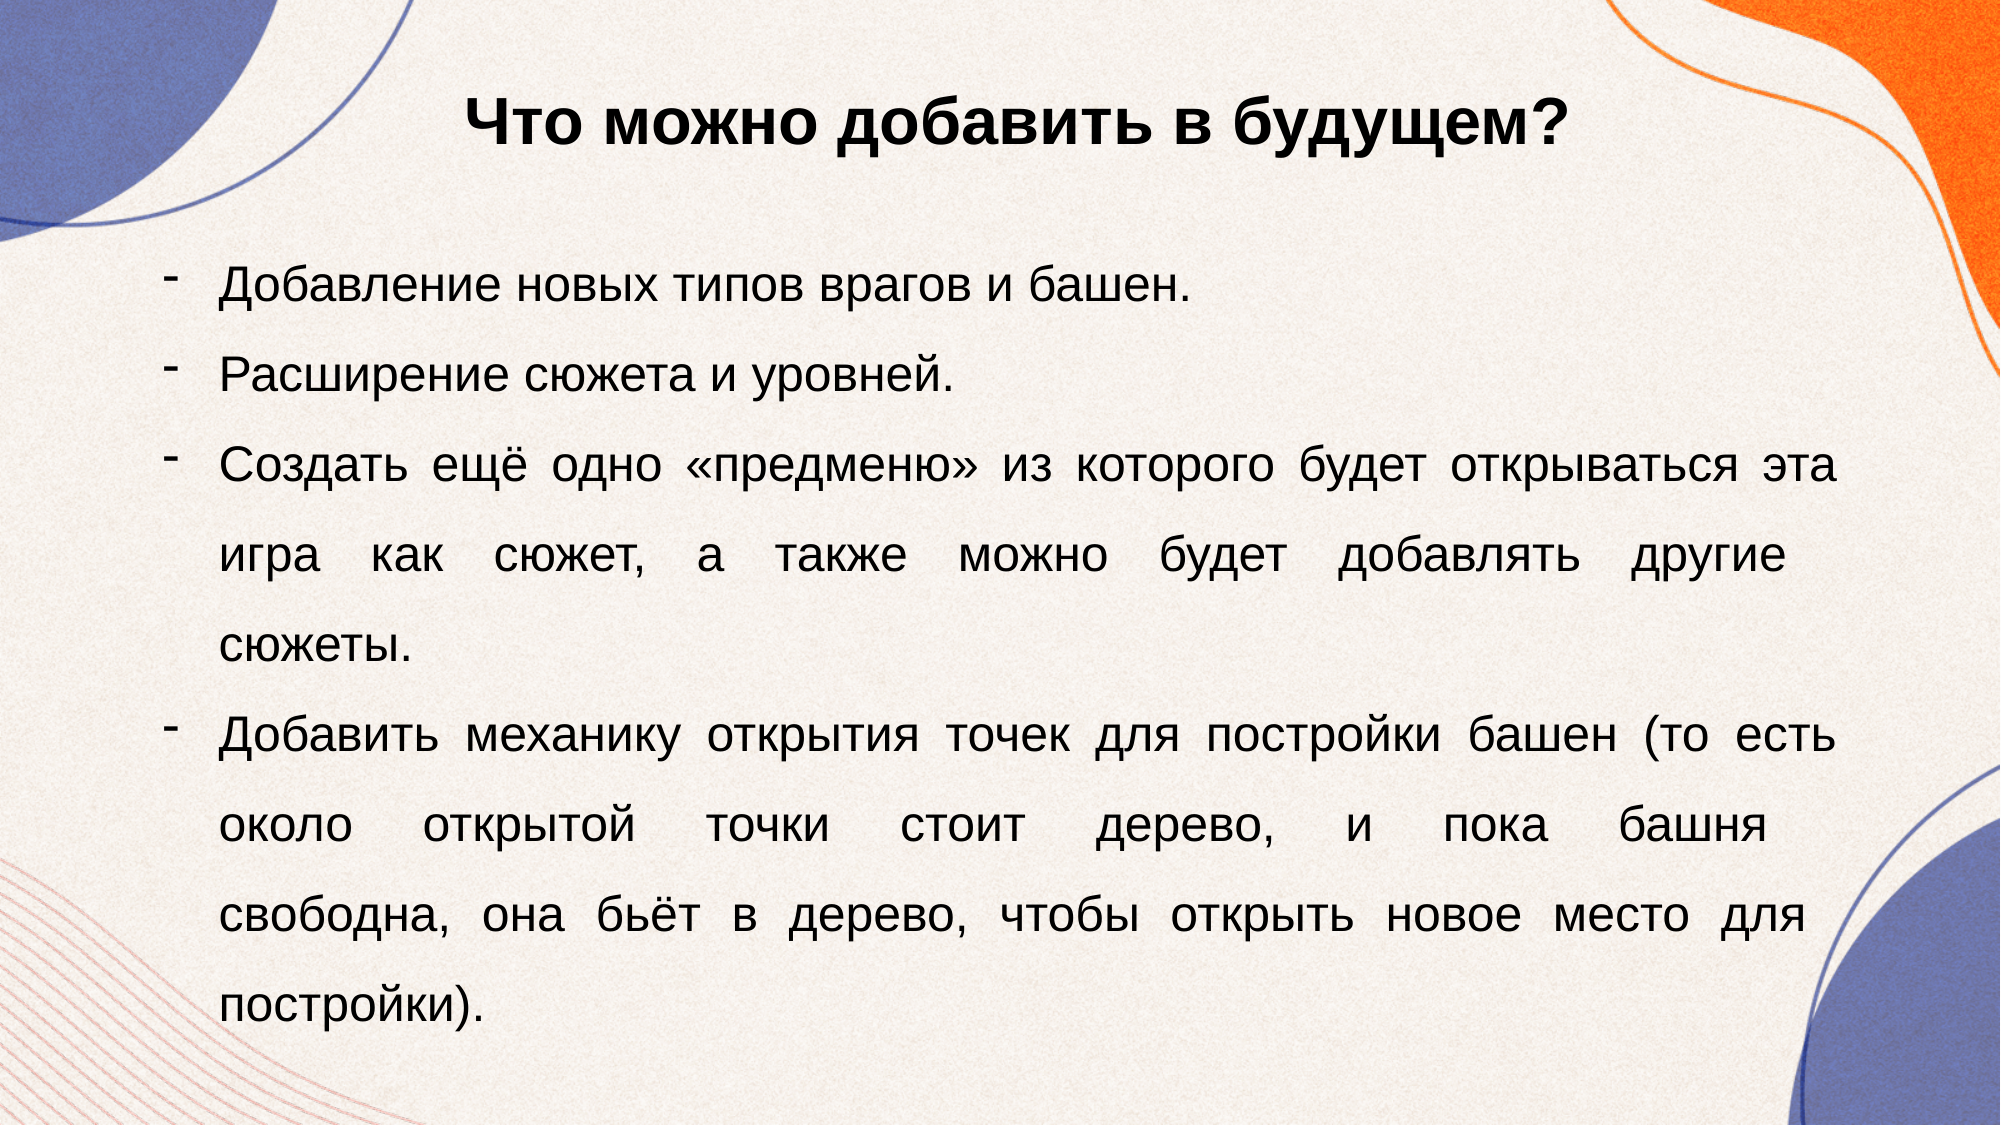

Что можно добавить в будущем?
Добавление новых типов врагов и башен.
Расширение сюжета и уровней.
Создать ещё одно «предменю» из которого будет открываться эта игра как сюжет, а также можно будет добавлять другие
сюжеты.
Добавить механику открытия точек для постройки башен (то есть около открытой точки стоит дерево, и пока башня
свободна, она бьёт в дерево, чтобы открыть новое место для
постройки).